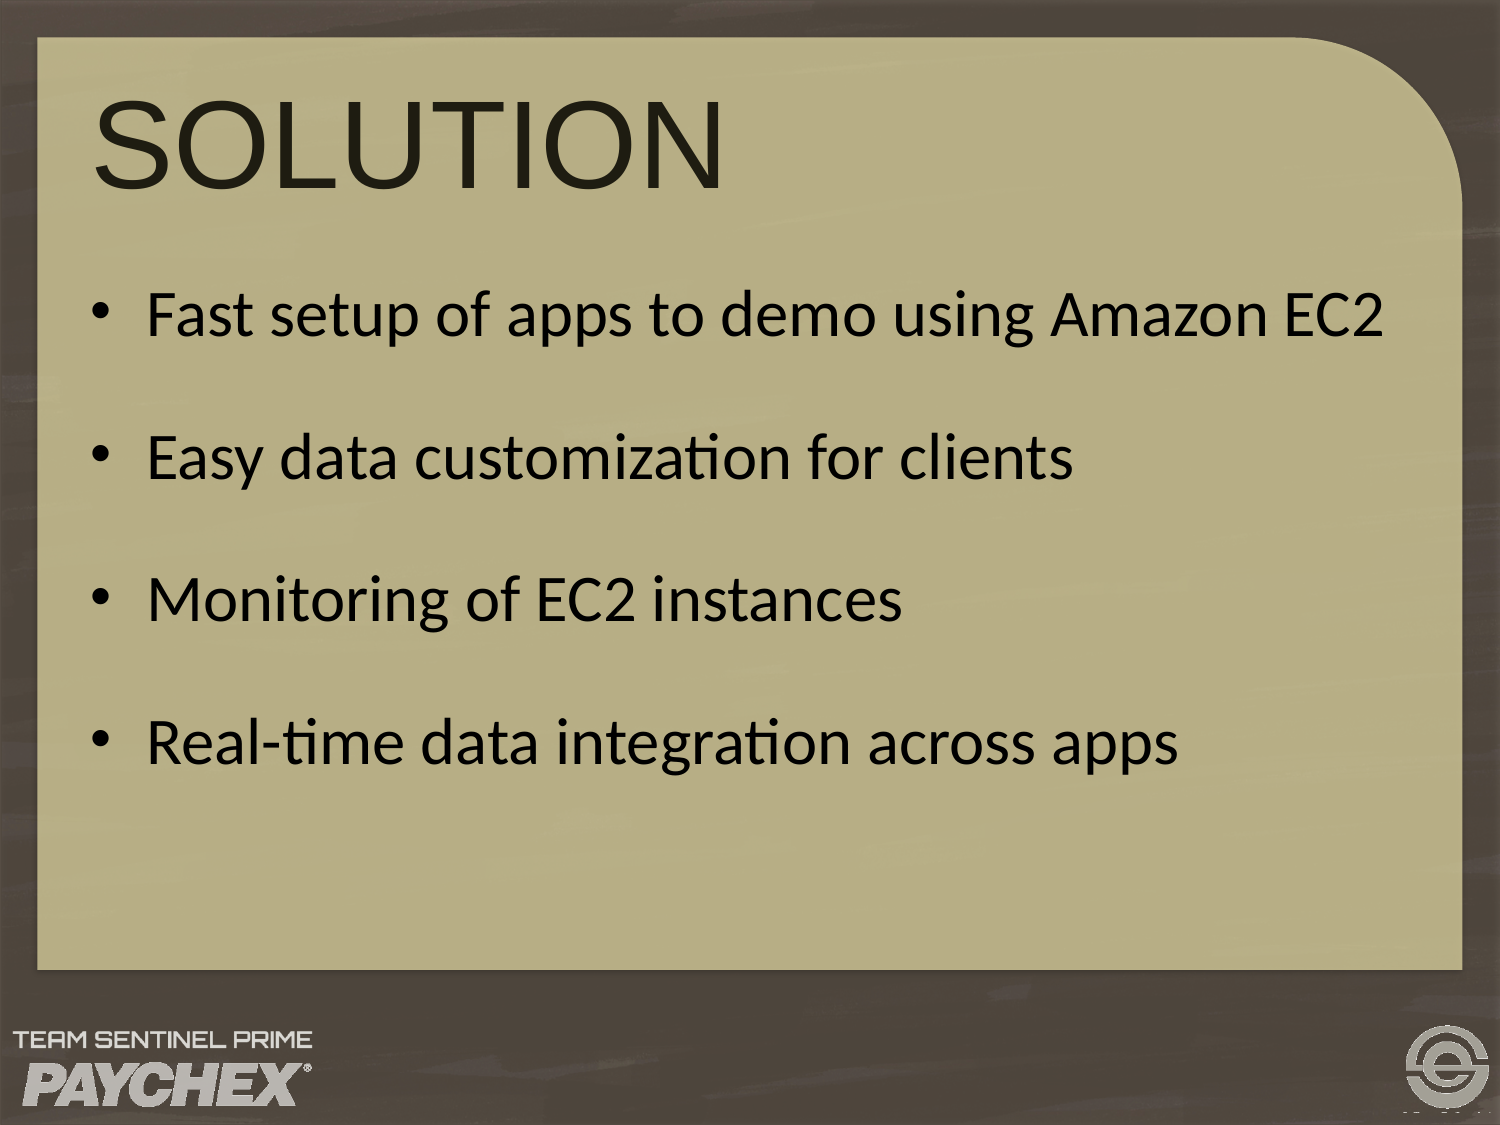

# SOLUTION
Fast setup of apps to demo using Amazon EC2
Easy data customization for clients
Monitoring of EC2 instances
Real-time data integration across apps